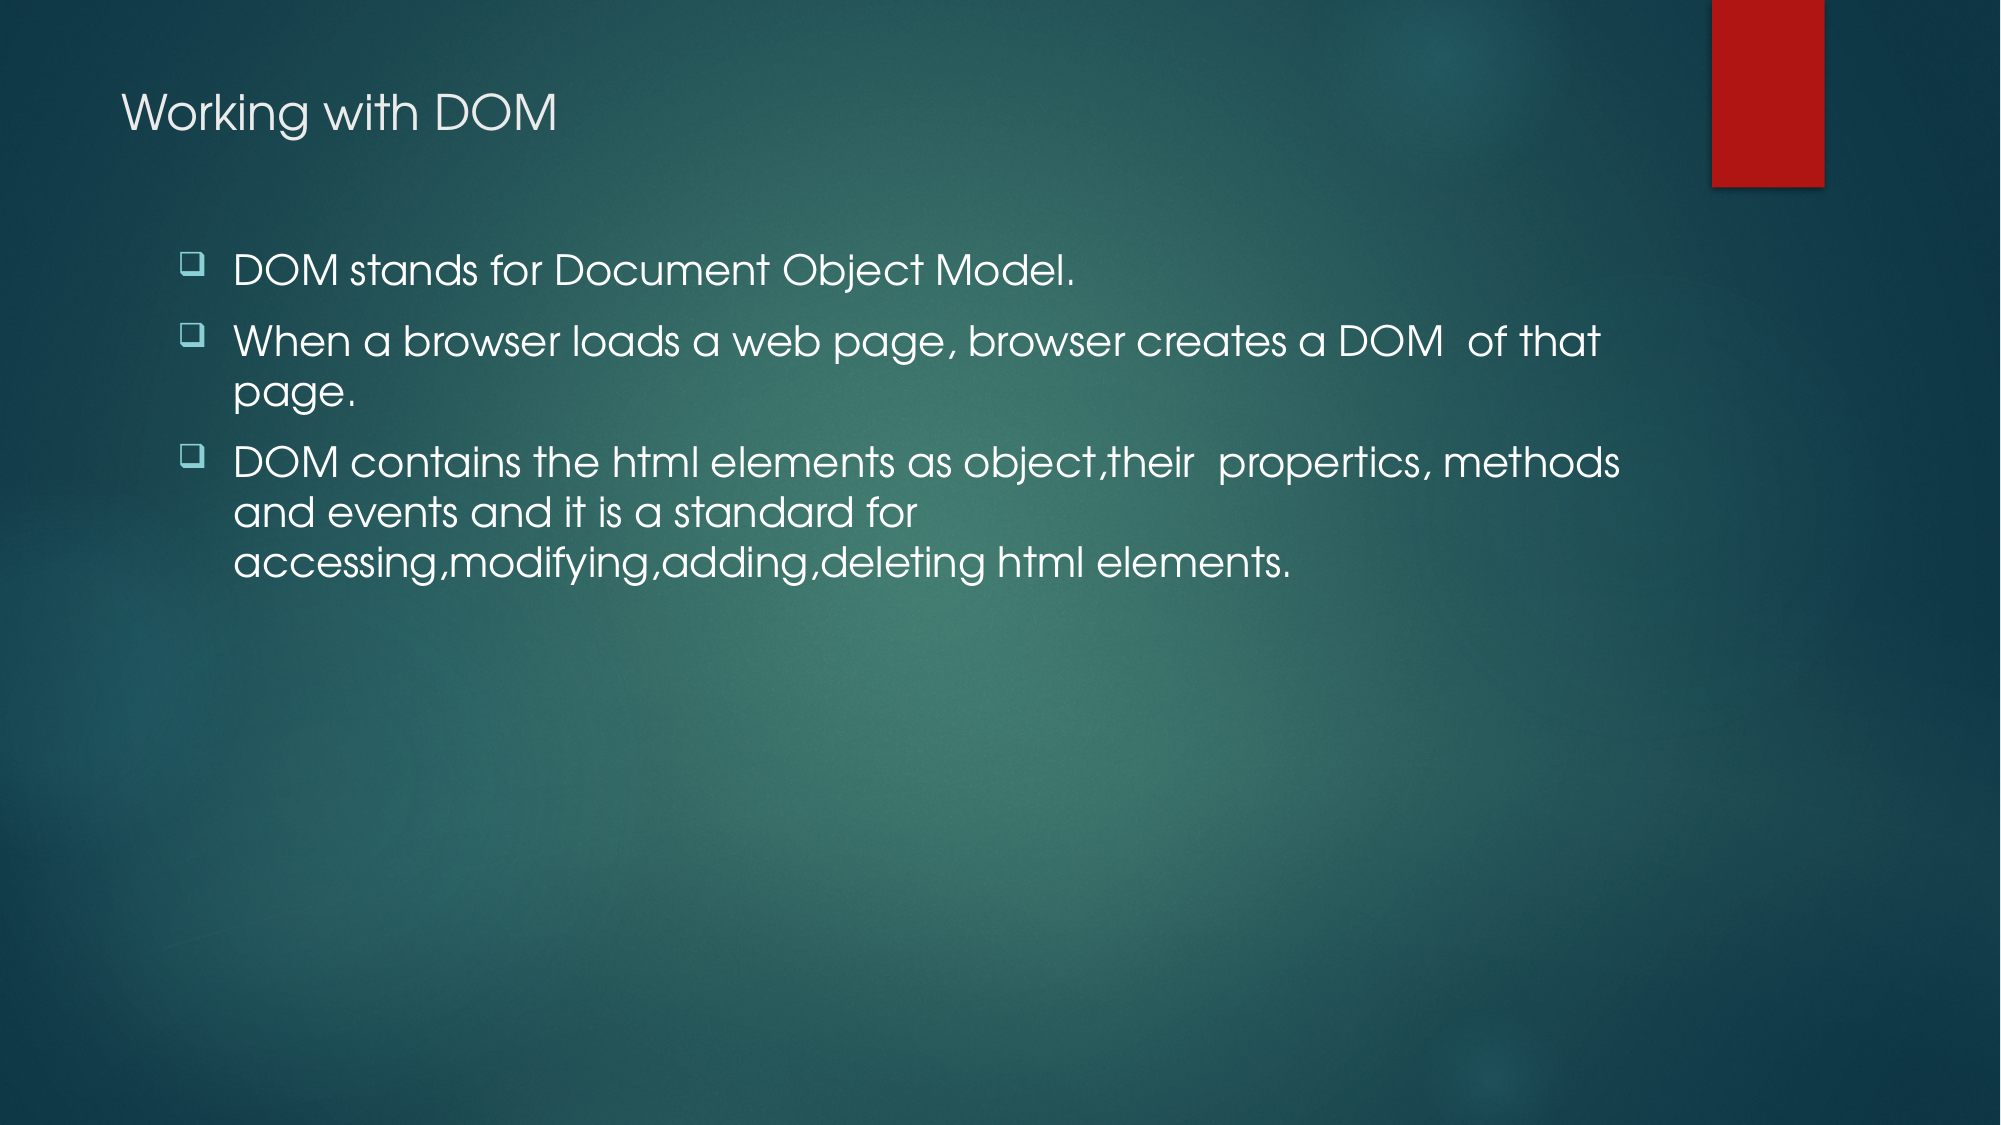

# Working with DOM
DOM stands for Document Object Model.
When a browser loads a web page, browser creates a DOM  of that page.
DOM contains the html elements as object,their  propertics, methods and events and it is a standard for accessing,modifying,adding,deleting html elements.